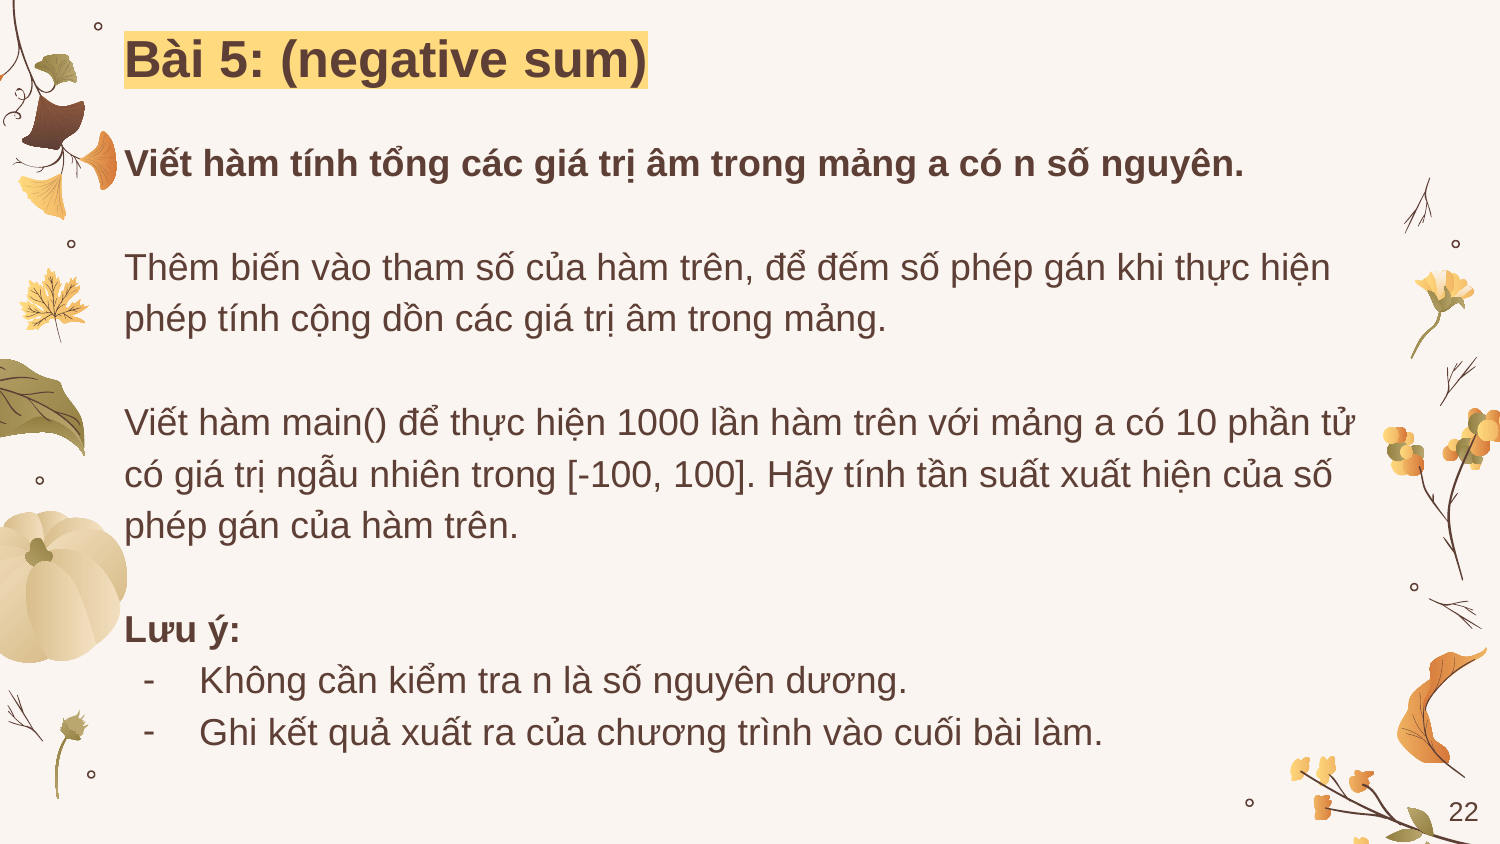

Bài 5: (negative sum)
Viết hàm tính tổng các giá trị âm trong mảng a có n số nguyên.

Thêm biến vào tham số của hàm trên, để đếm số phép gán khi thực hiện phép tính cộng dồn các giá trị âm trong mảng.

Viết hàm main() để thực hiện 1000 lần hàm trên với mảng a có 10 phần tử có giá trị ngẫu nhiên trong [-100, 100]. Hãy tính tần suất xuất hiện của số phép gán của hàm trên.

Lưu ý:
Không cần kiểm tra n là số nguyên dương.
Ghi kết quả xuất ra của chương trình vào cuối bài làm.

22